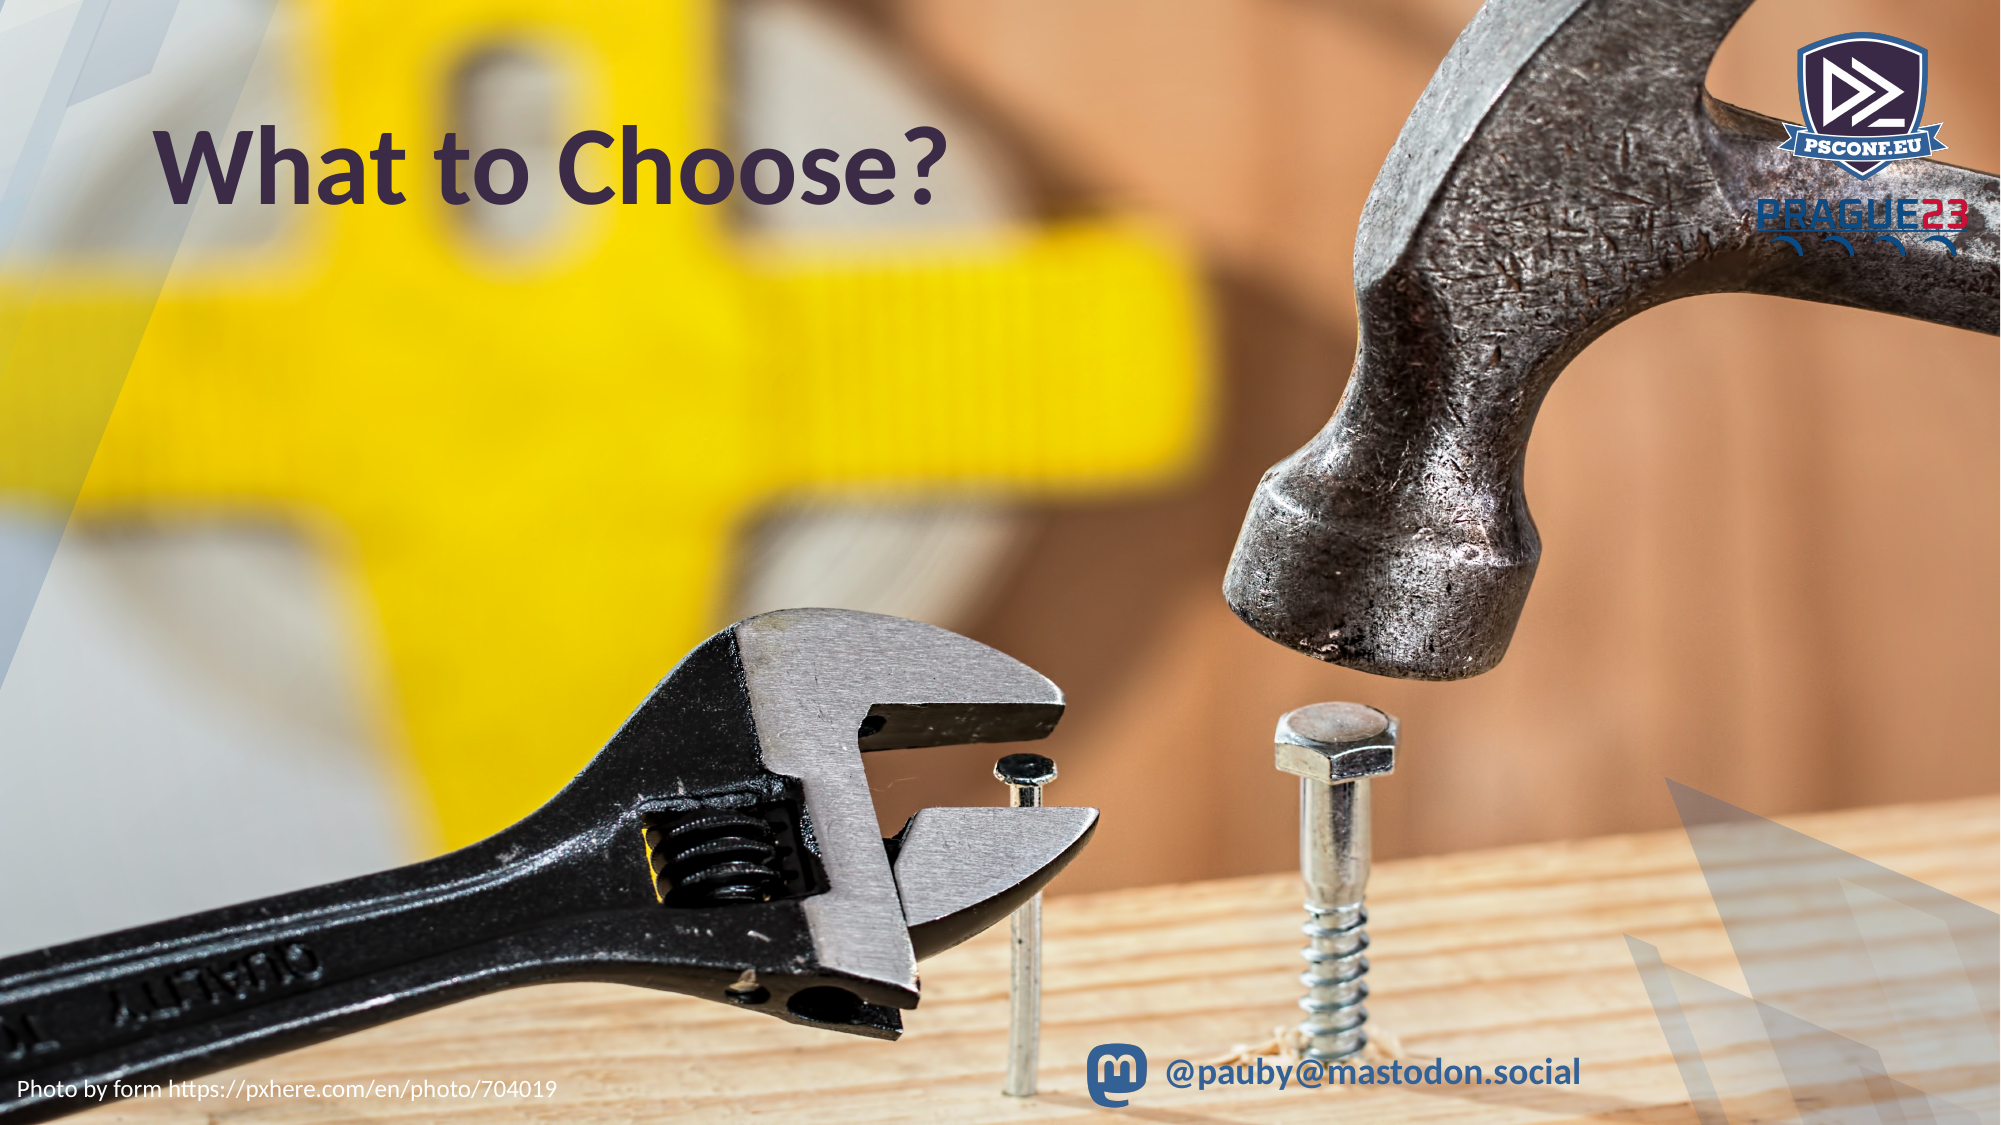

# What to Choose?
Photo by form https://pxhere.com/en/photo/704019